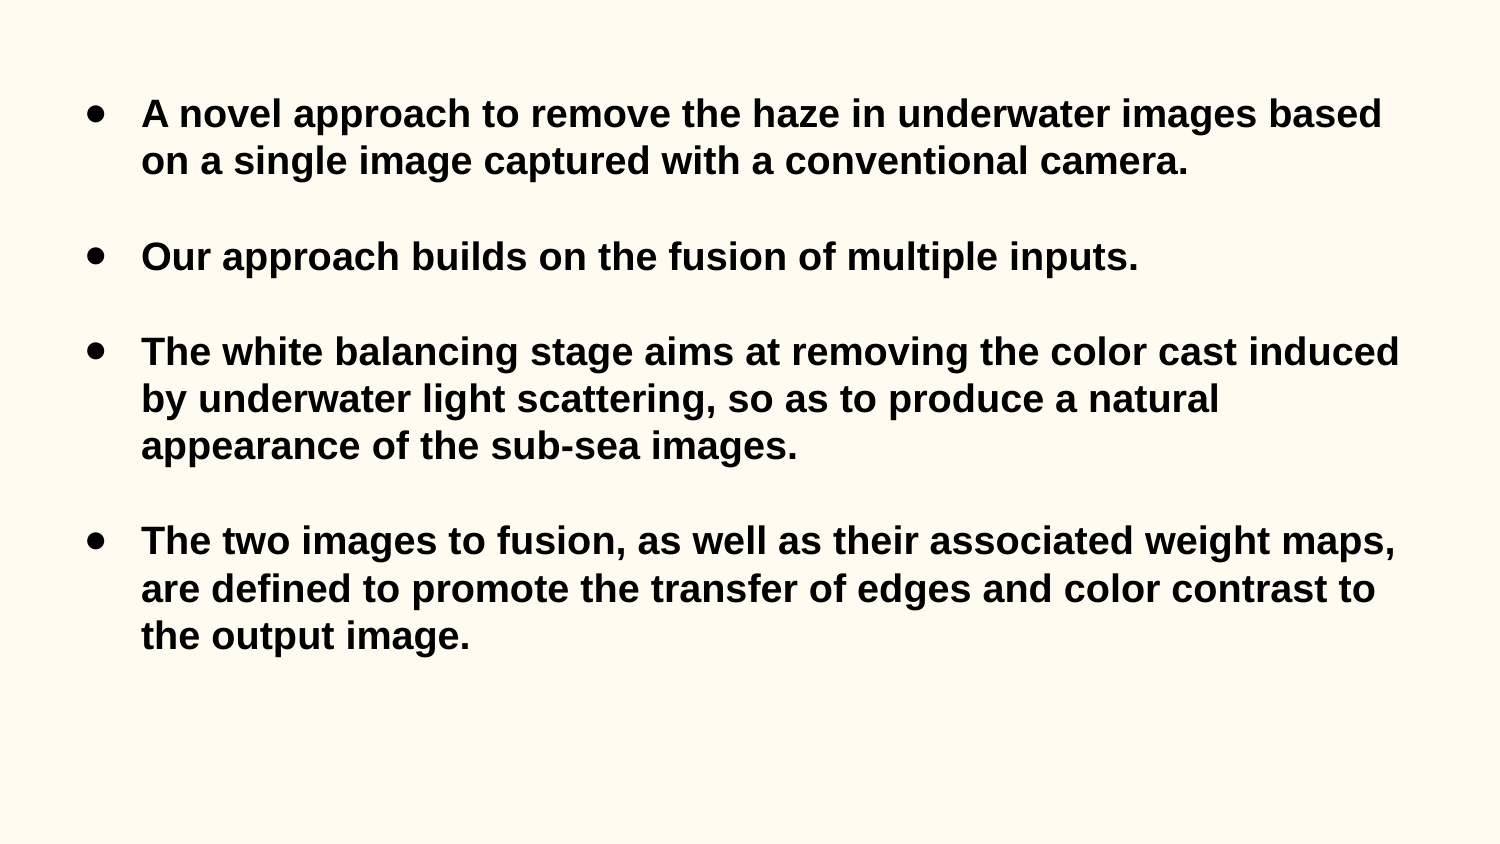

# A novel approach to remove the haze in underwater images based on a single image captured with a conventional camera.

Our approach builds on the fusion of multiple inputs.

The white balancing stage aims at removing the color cast induced by underwater light scattering, so as to produce a natural appearance of the sub-sea images.

The two images to fusion, as well as their associated weight maps, are defined to promote the transfer of edges and color contrast to the output image.